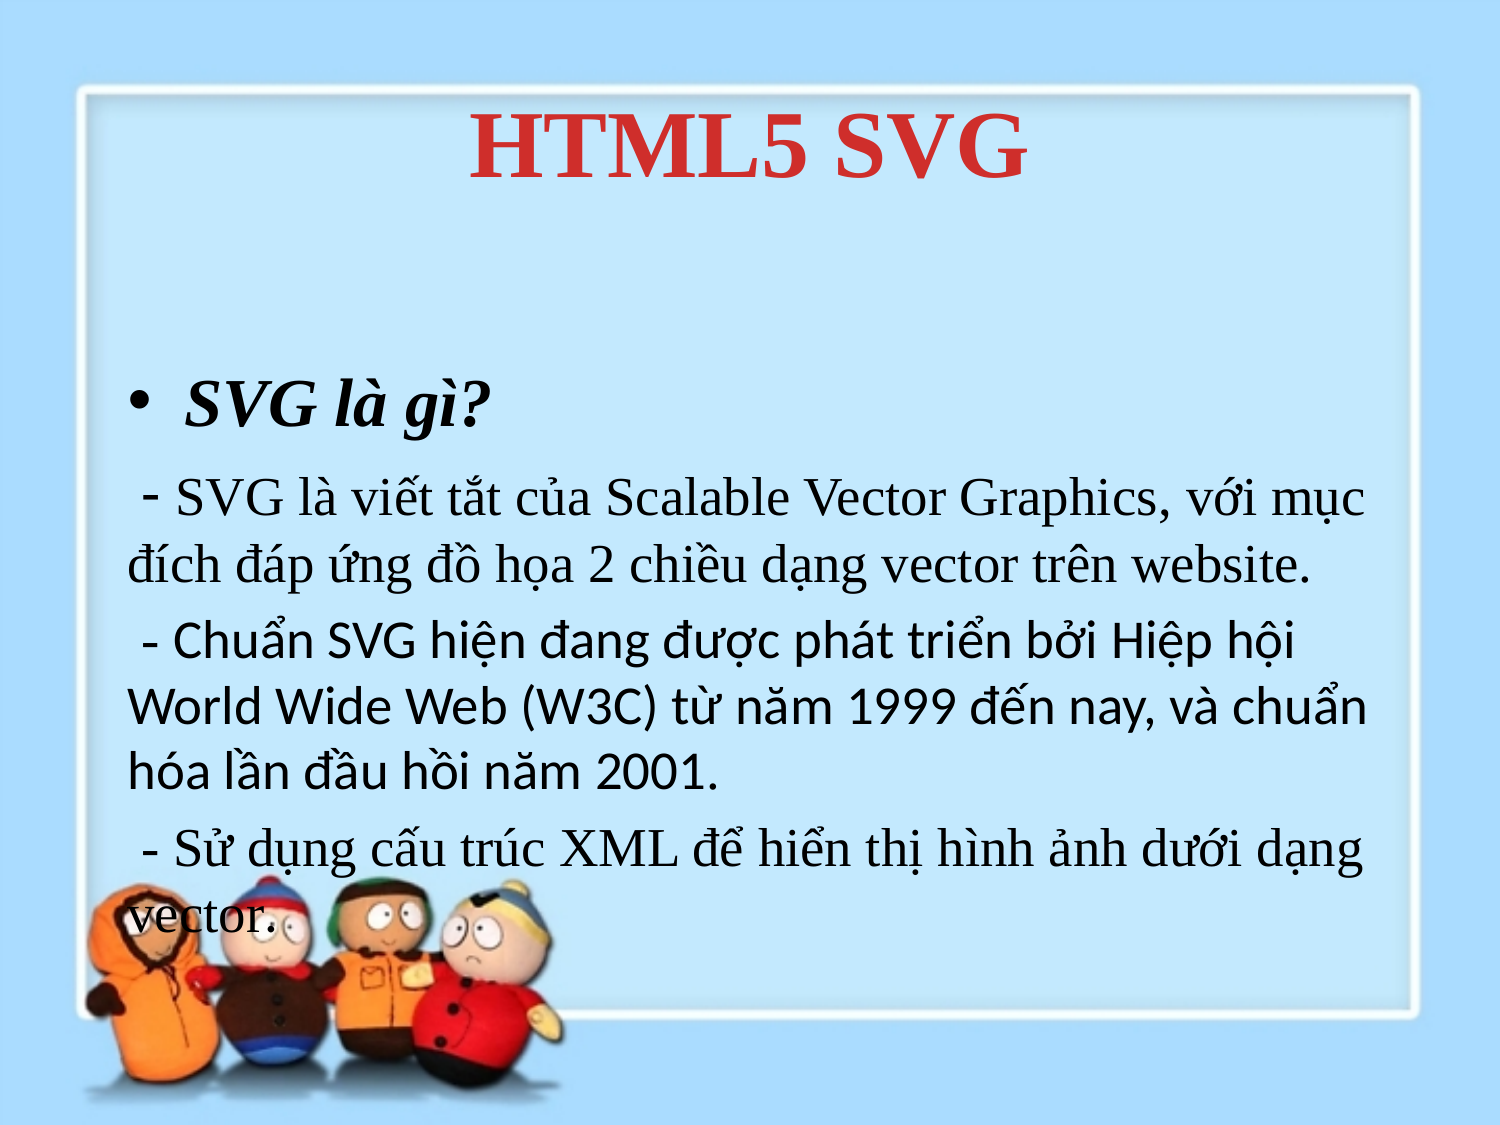

# HTML5 SVG
SVG là gì?
 - SVG là viết tắt của Scalable Vector Graphics, với mục đích đáp ứng đồ họa 2 chiều dạng vector trên website.
 - Chuẩn SVG hiện đang được phát triển bởi Hiệp hội World Wide Web (W3C) từ năm 1999 đến nay, và chuẩn hóa lần đầu hồi năm 2001.
 - Sử dụng cấu trúc XML để hiển thị hình ảnh dưới dạng vector.